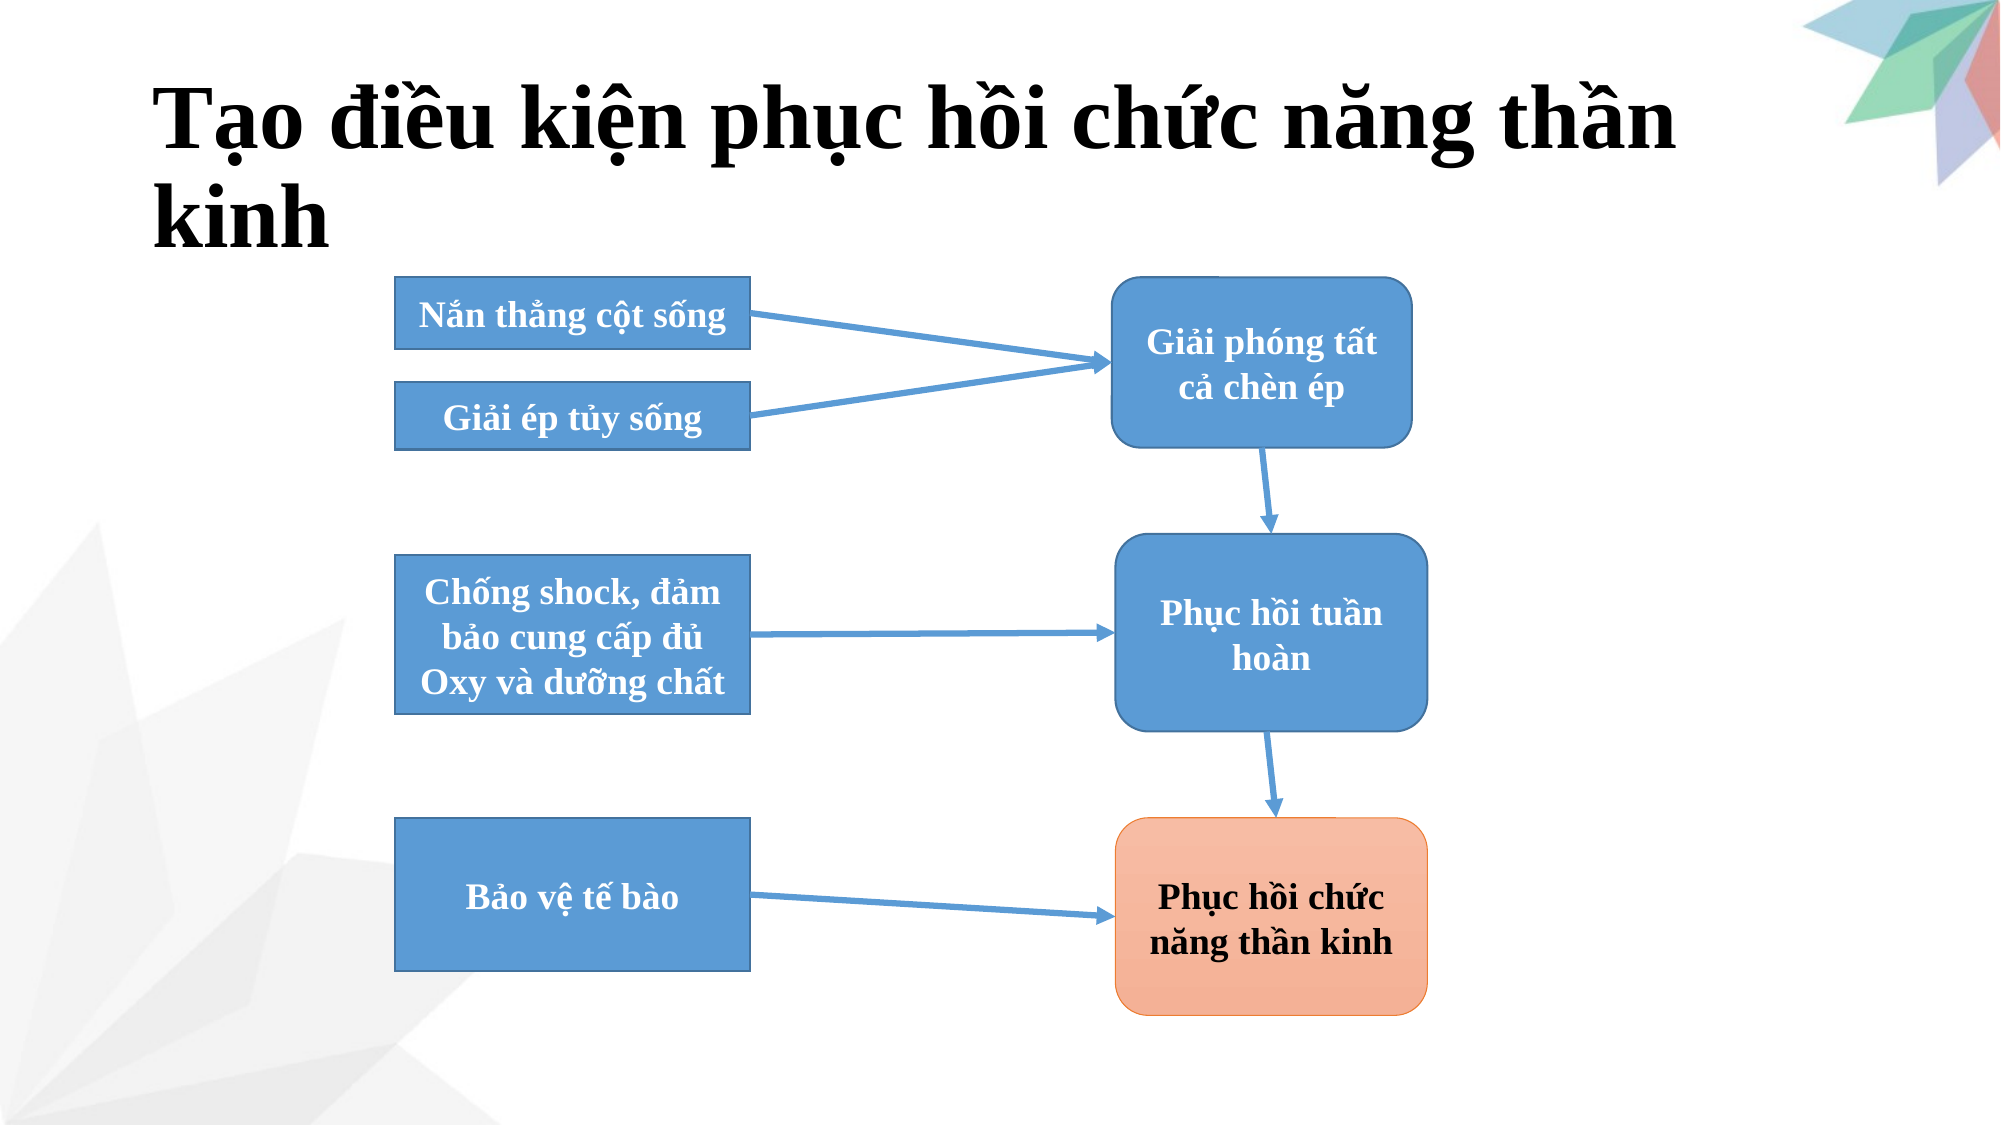

# Tạo điều kiện phục hồi chức năng thần kinh
Nắn thẳng cột sống
Giải phóng tất cả chèn ép
Giải ép tủy sống
Phục hồi tuần hoàn
Chống shock, đảm bảo cung cấp đủ Oxy và dưỡng chất
Bảo vệ tế bào
Phục hồi chức năng thần kinh